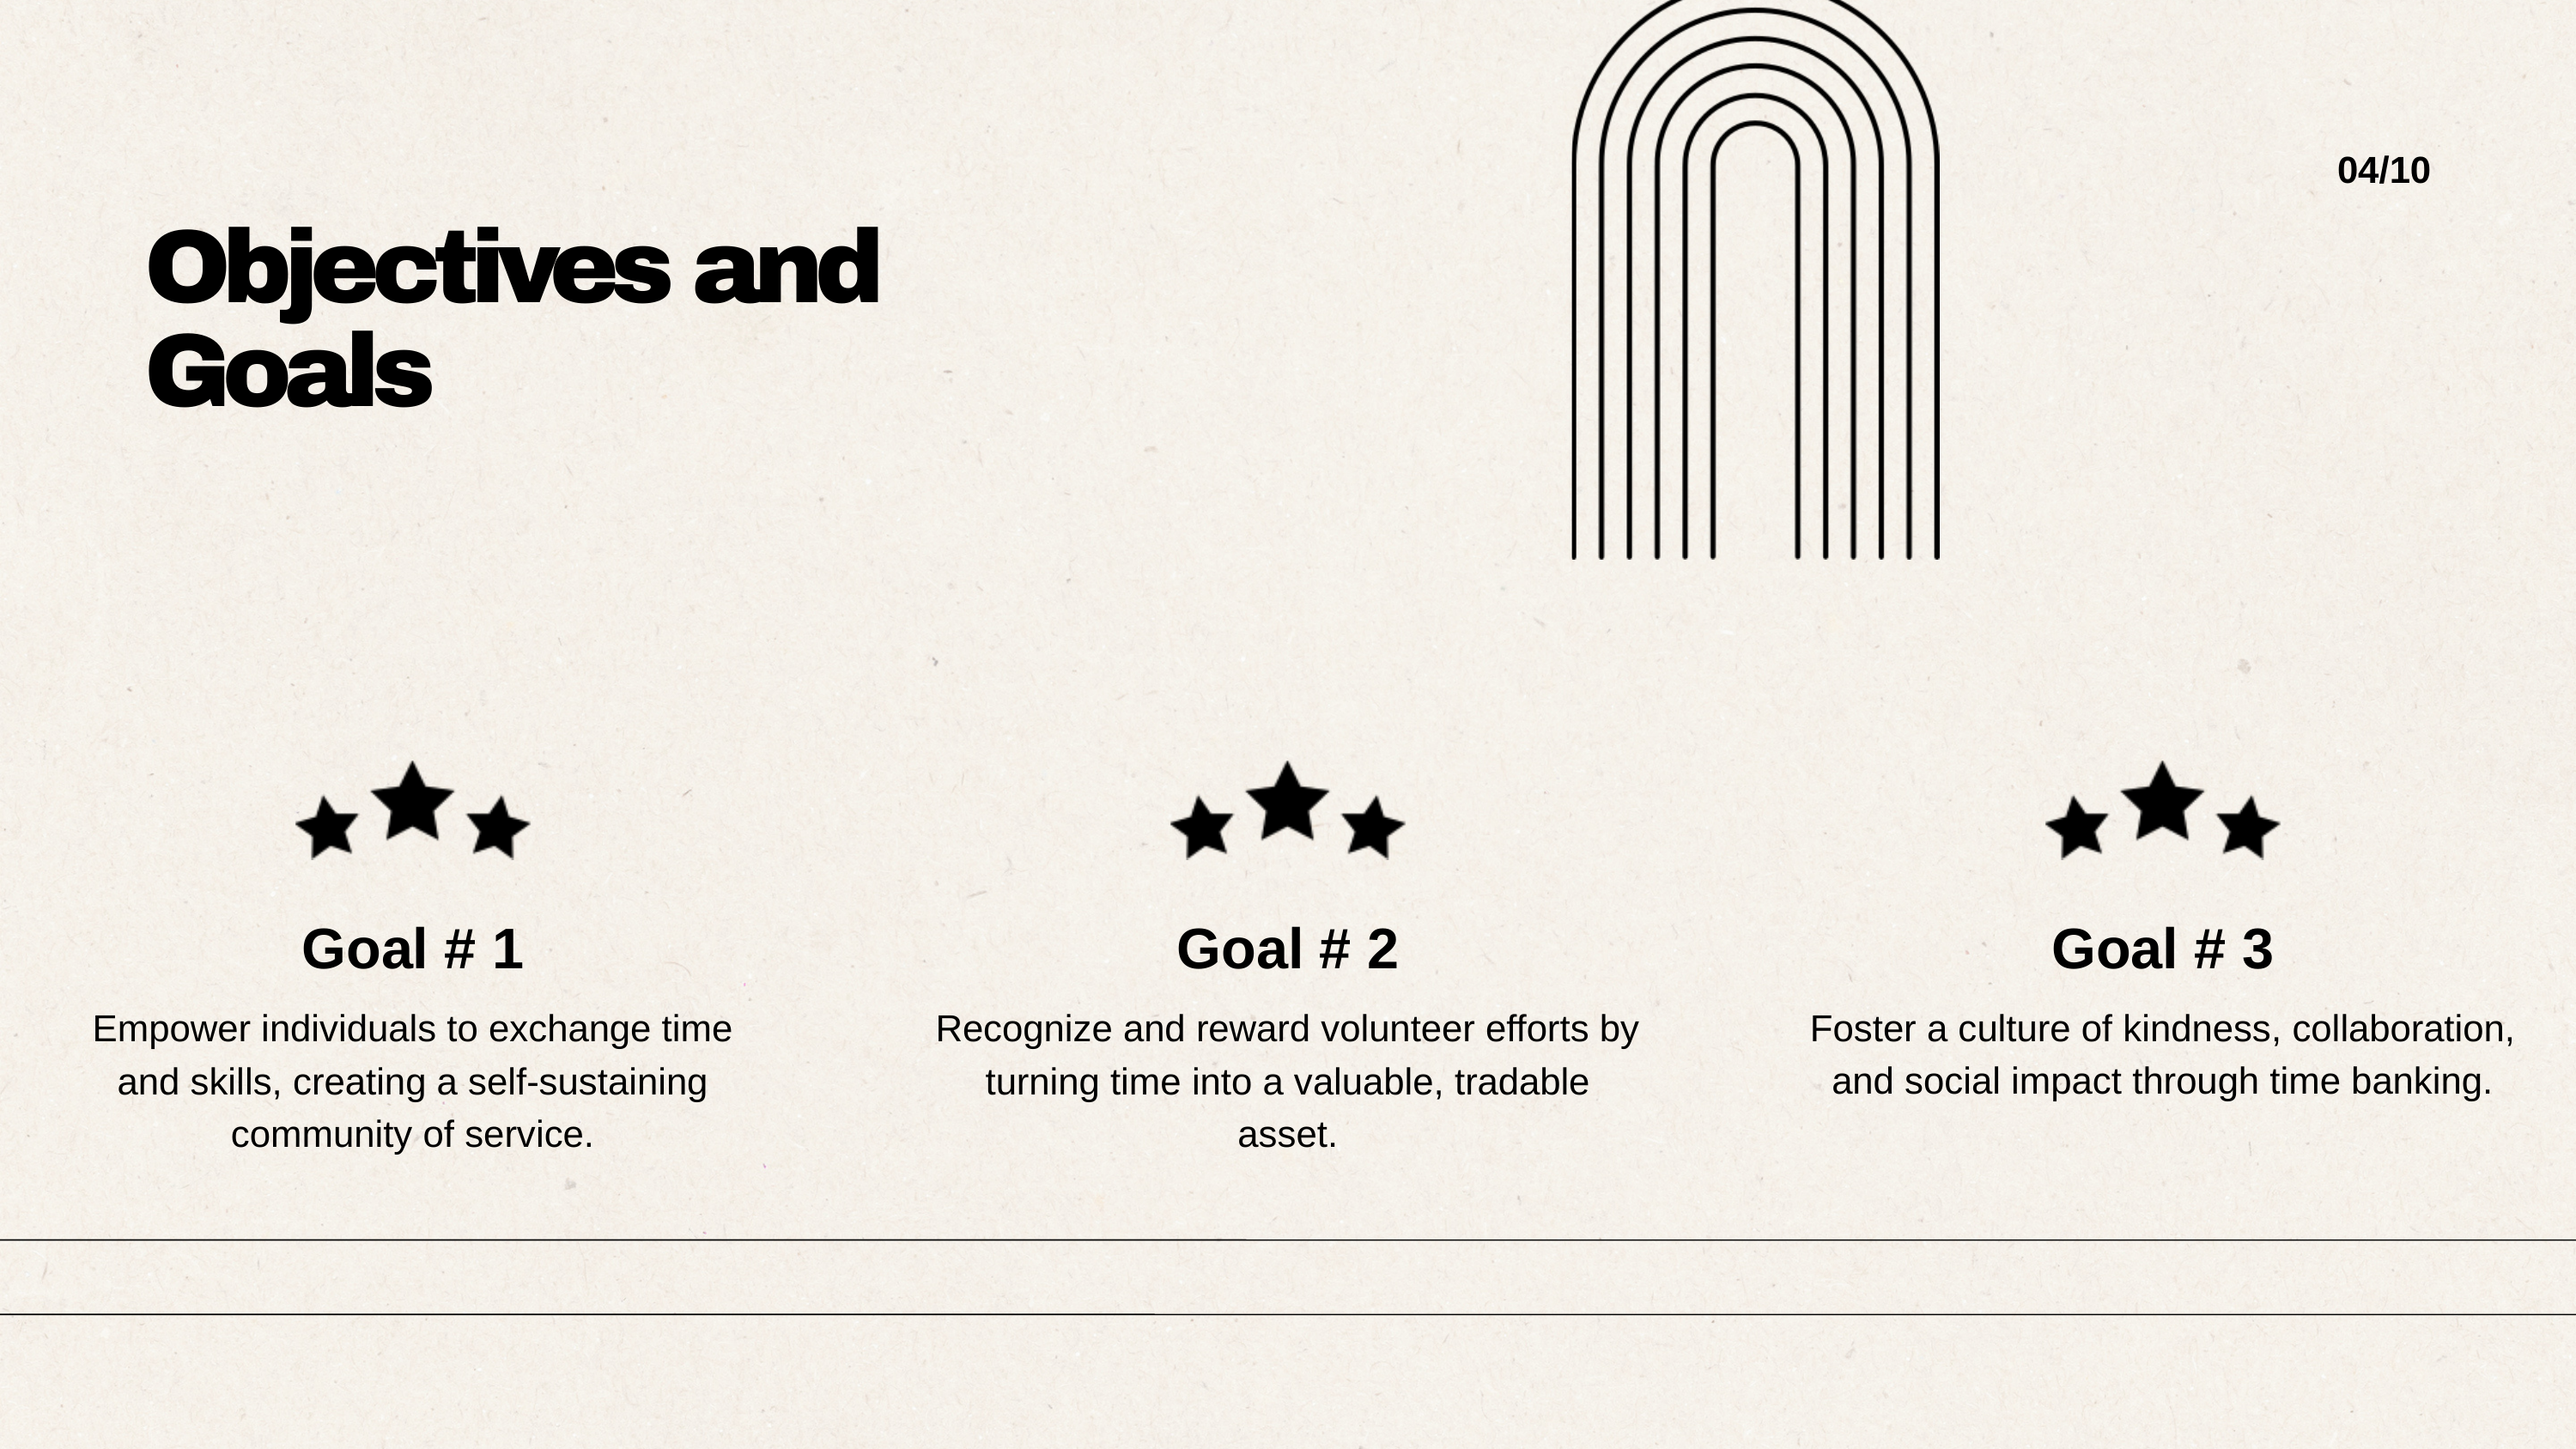

04/10
Objectives and Goals

Goal # 1
Goal # 2
Goal # 3
Empower individuals to exchange time and skills, creating a self-sustaining community of service.
Recognize and reward volunteer efforts by turning time into a valuable, tradable asset.
Foster a culture of kindness, collaboration, and social impact through time banking.